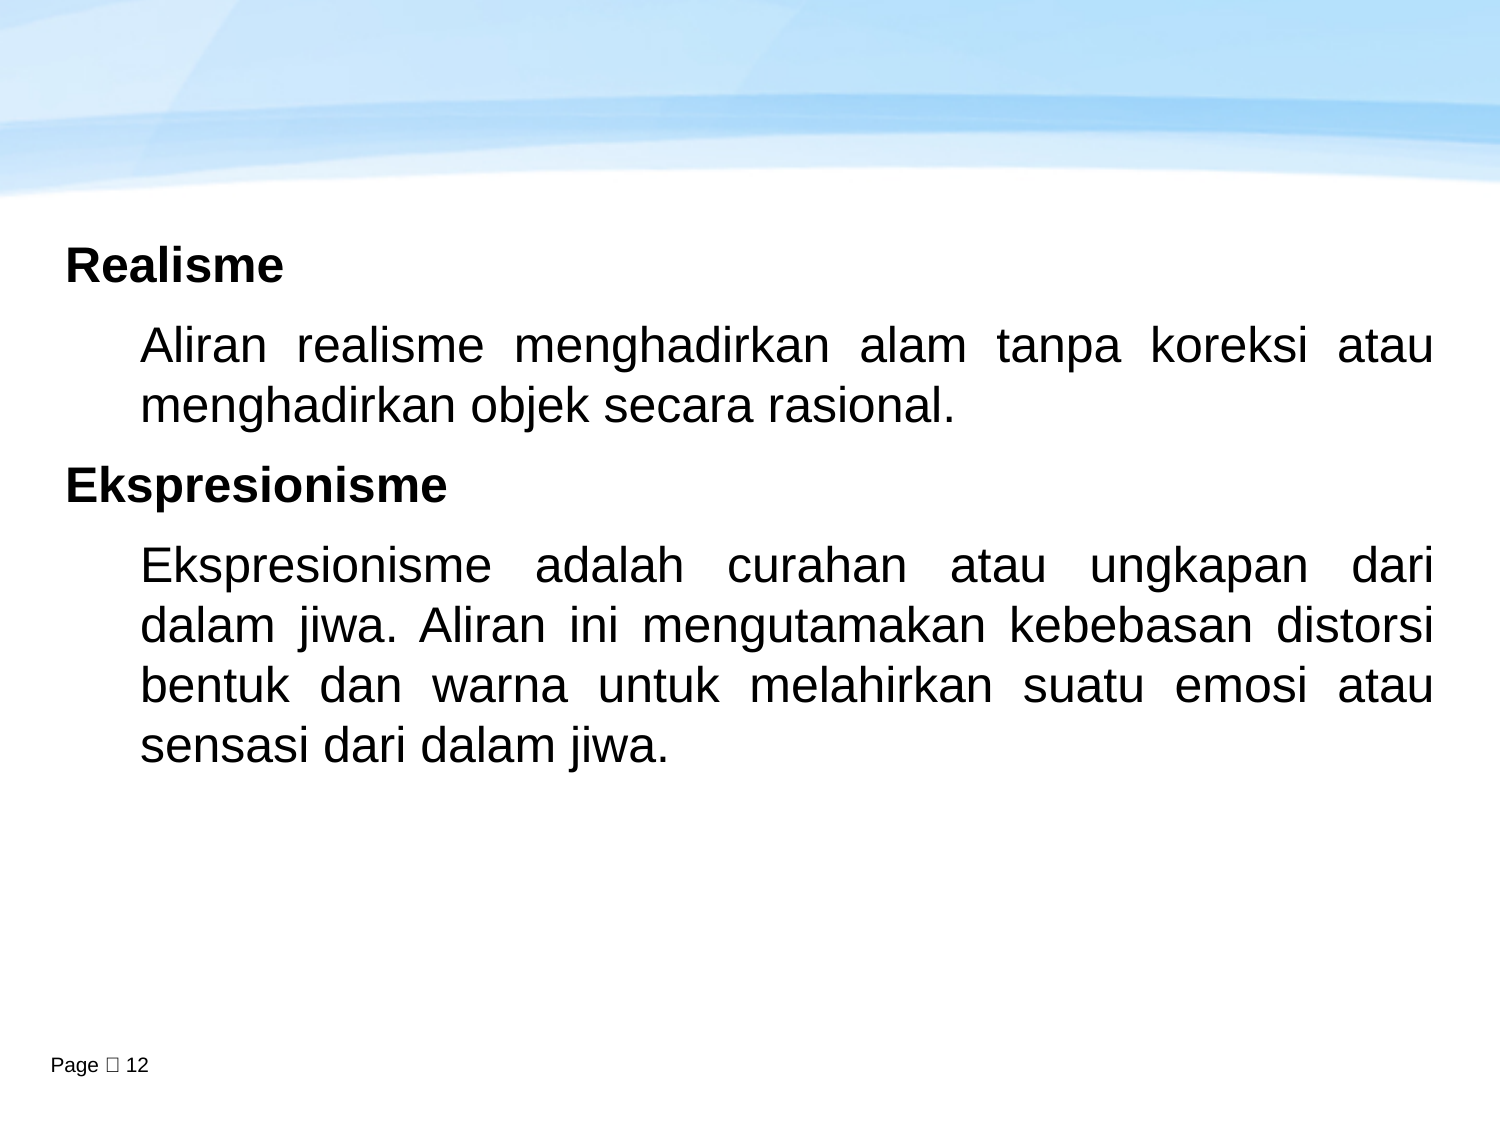

Realisme
Aliran realisme menghadirkan alam tanpa koreksi atau menghadirkan objek secara rasional.
Ekspresionisme
Ekspresionisme adalah curahan atau ungkapan dari dalam jiwa. Aliran ini mengutamakan kebebasan distorsi bentuk dan warna untuk melahirkan suatu emosi atau sensasi dari dalam jiwa.